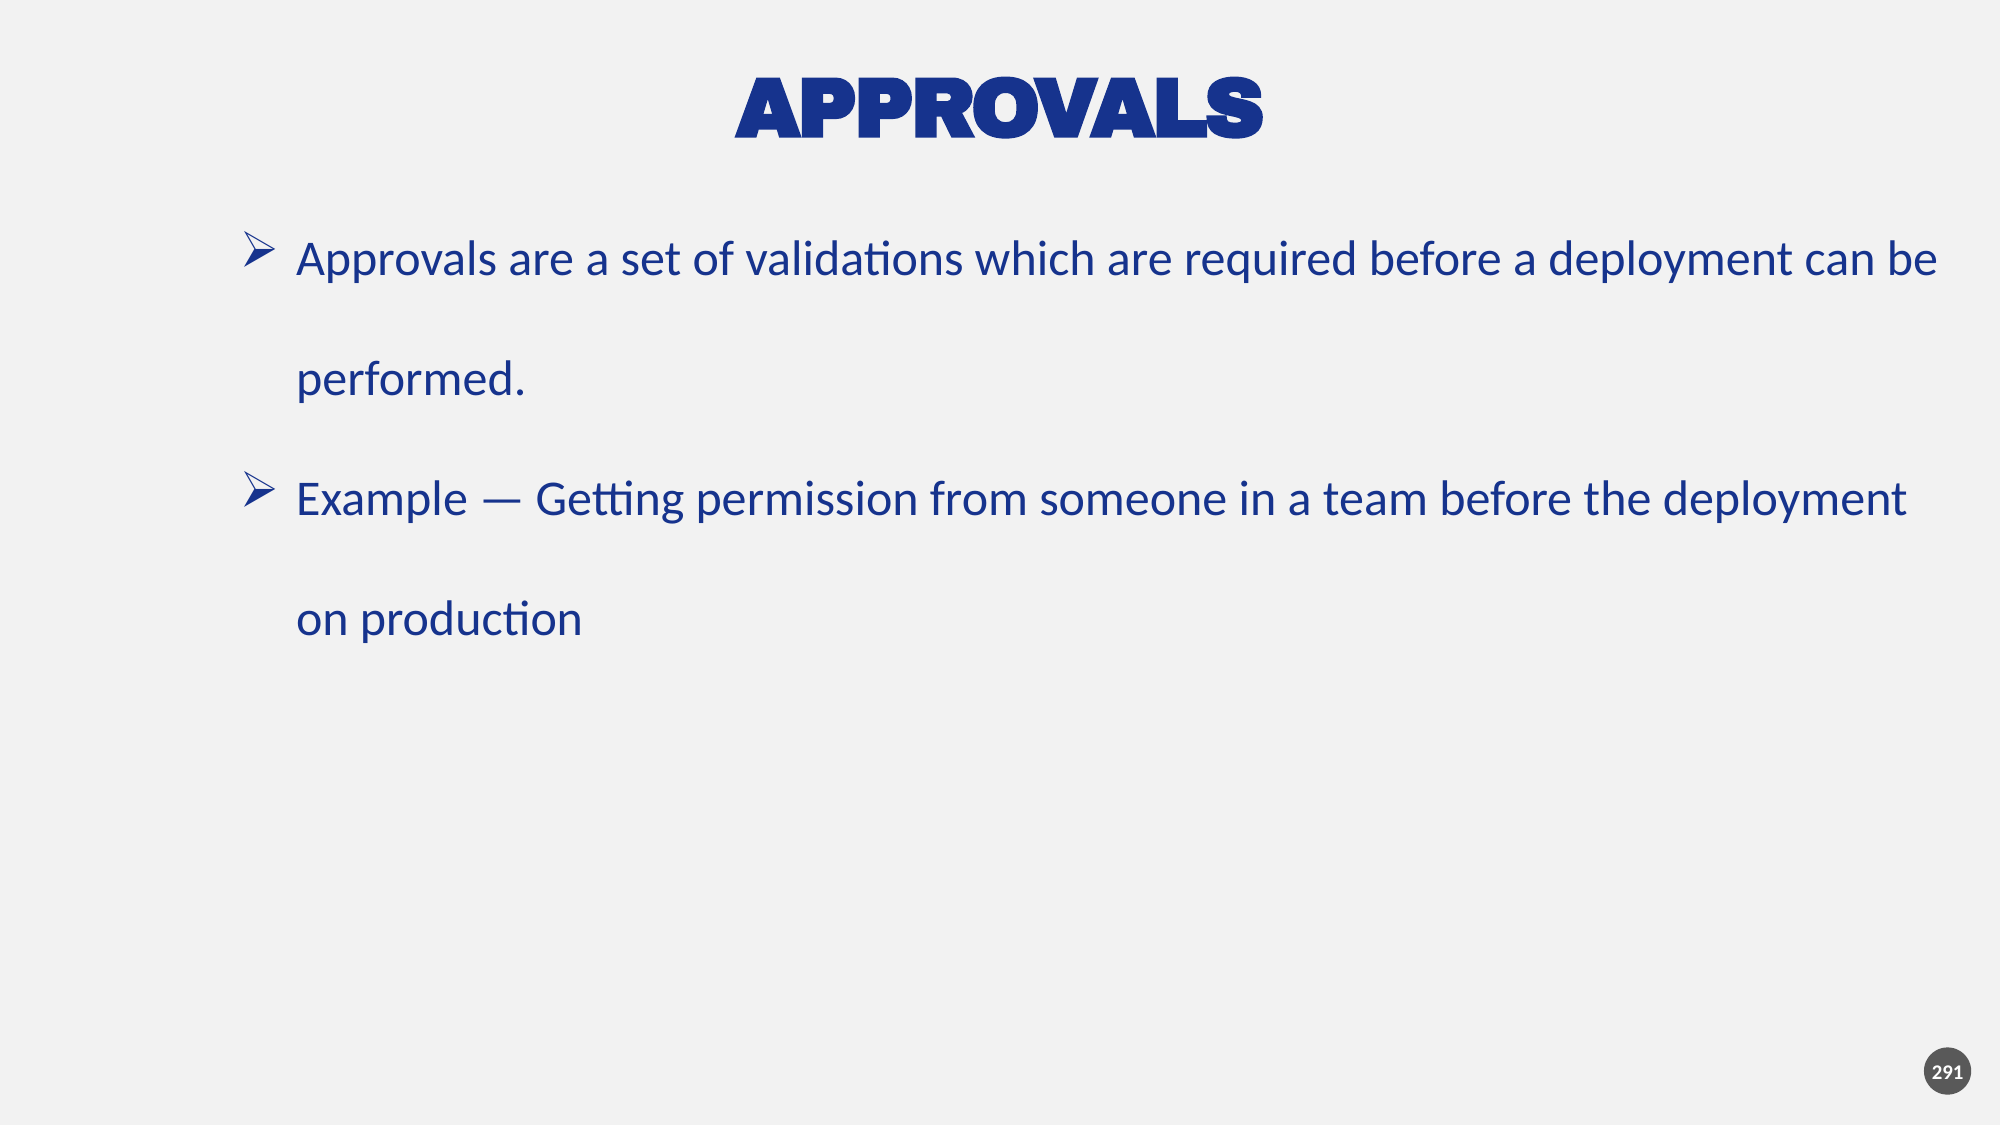

APPROVALS
Approvals are a set of validations which are required before a deployment can be performed.
Example — Getting permission from someone in a team before the deployment on production
291